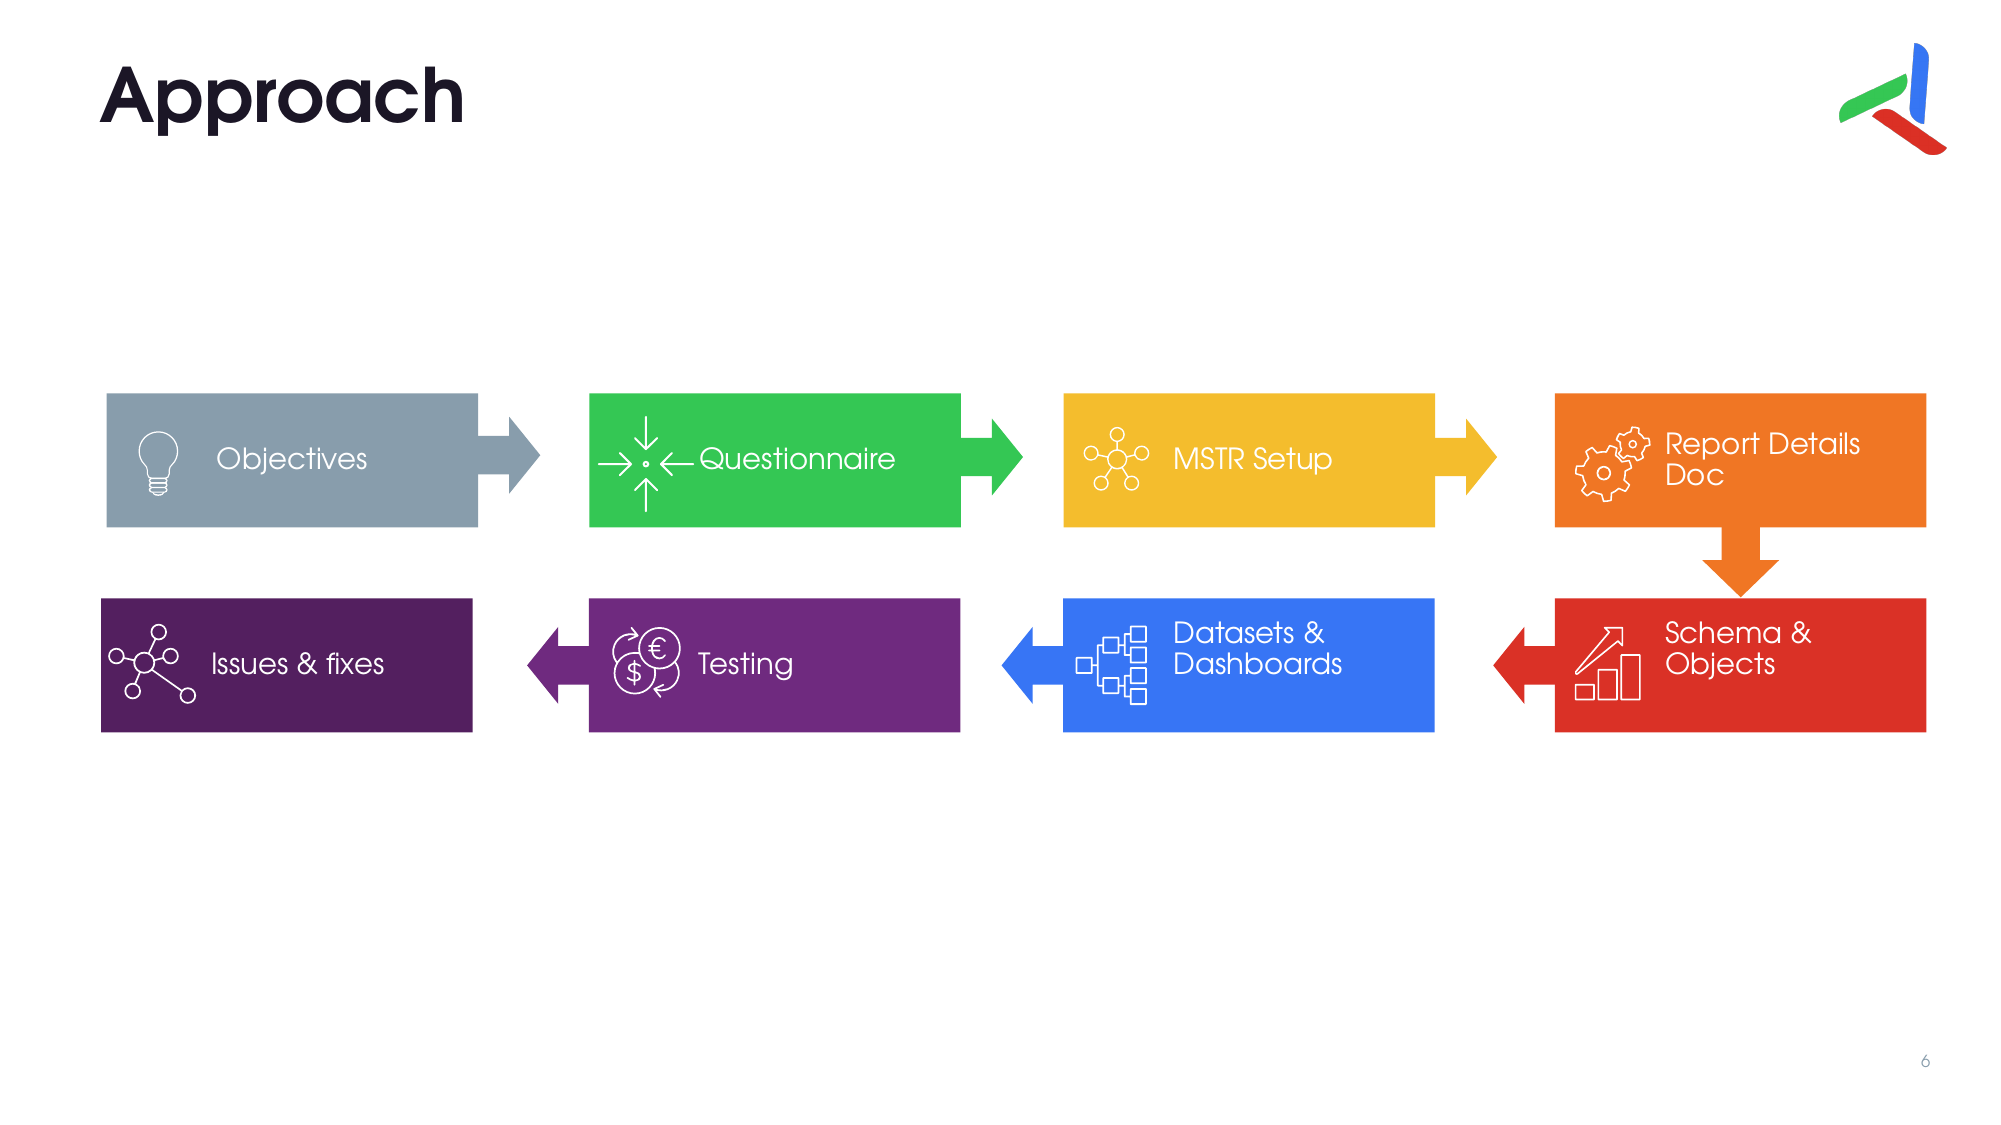

# Approach
Objectives
Questionnaire
MSTR Setup
Report Details Doc

Issues & fixes
Testing
Datasets & Dashboards

Schema & Objects